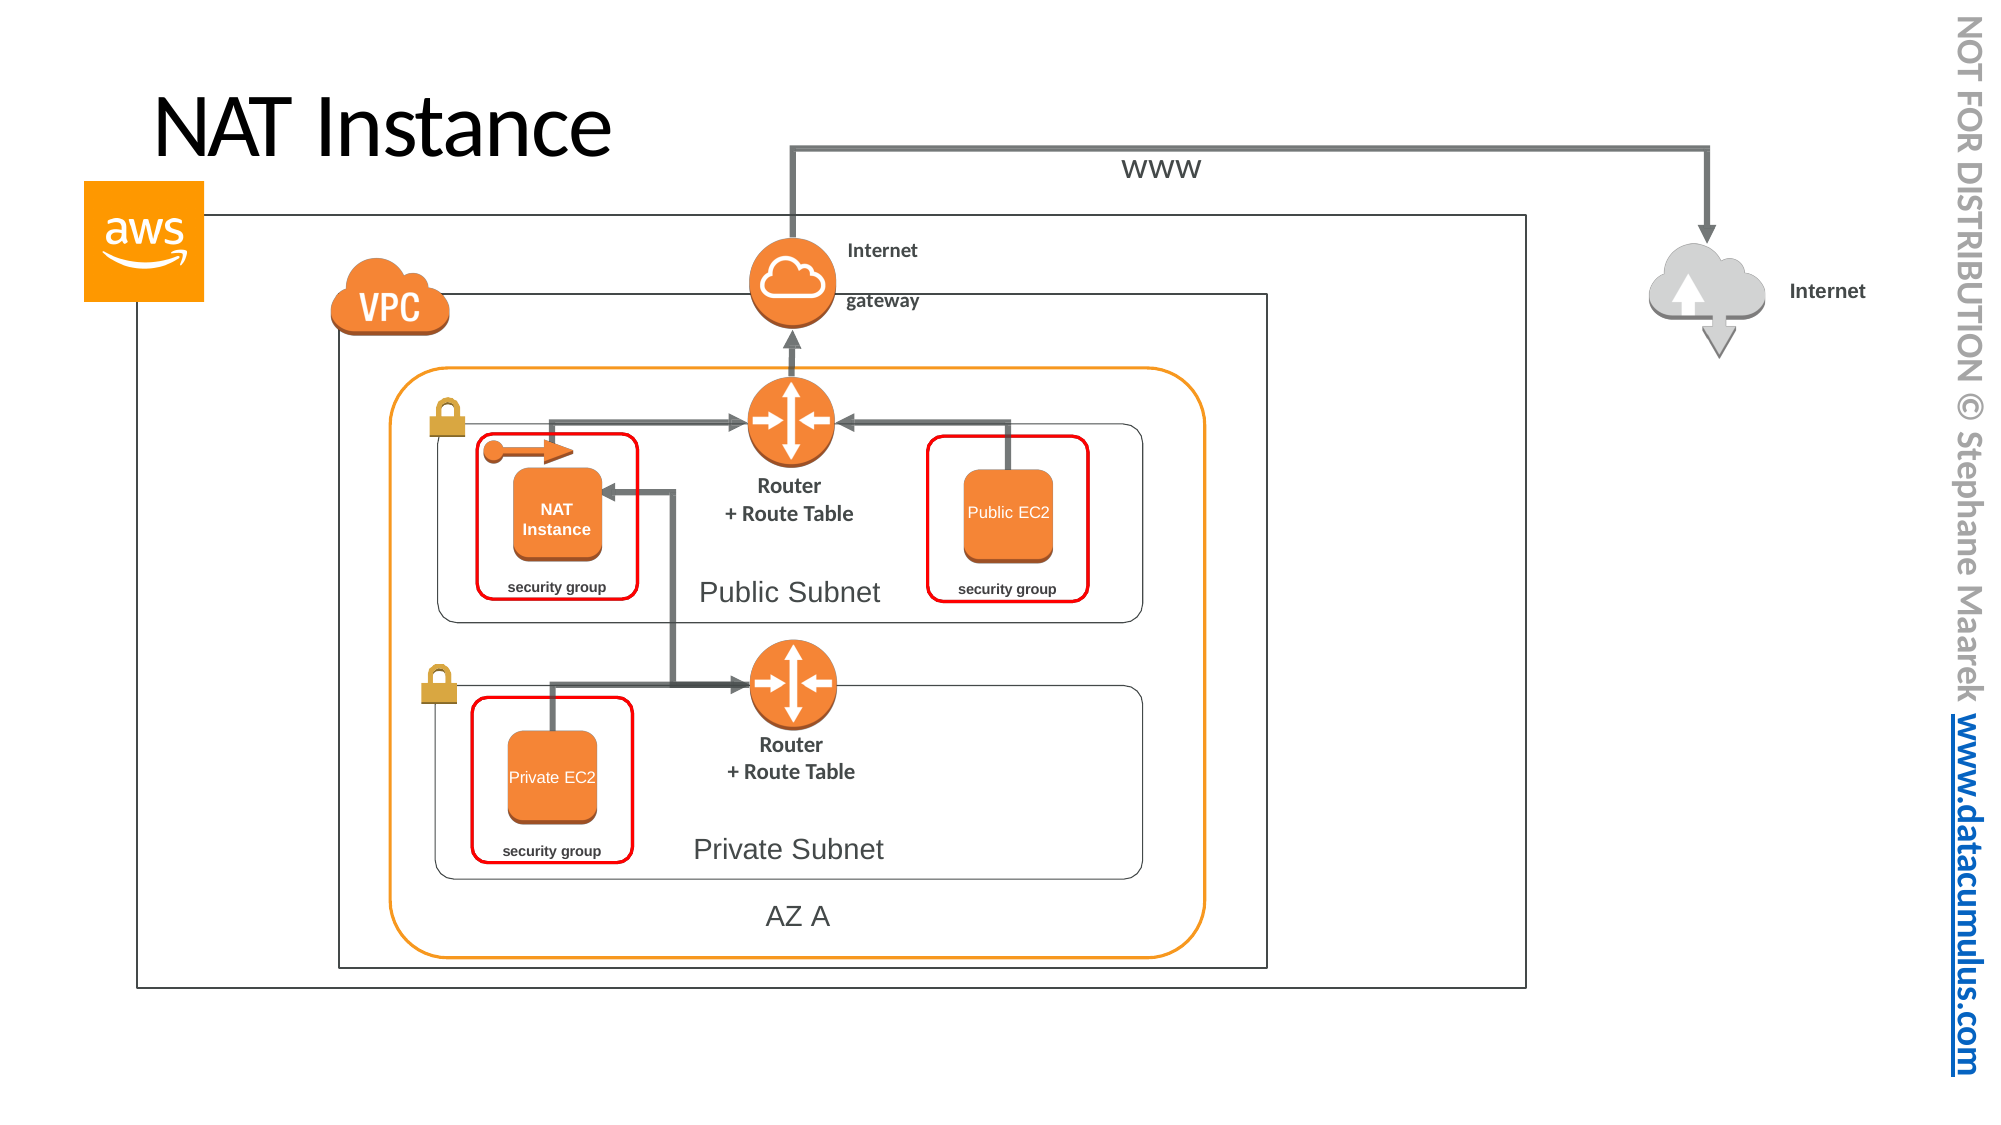

NOT FOR DISTRIBUTION © Stephane Maarek www.datacumulus.com
# NAT Instance
www

Internet  gateway

Internet

Router
+ Route Table

NAT
Instance
Public EC2
Public Subnet
security group
security group

Router
+ Route Table

Private EC2
Private Subnet
security group
AZ A
© Stephane Maarek